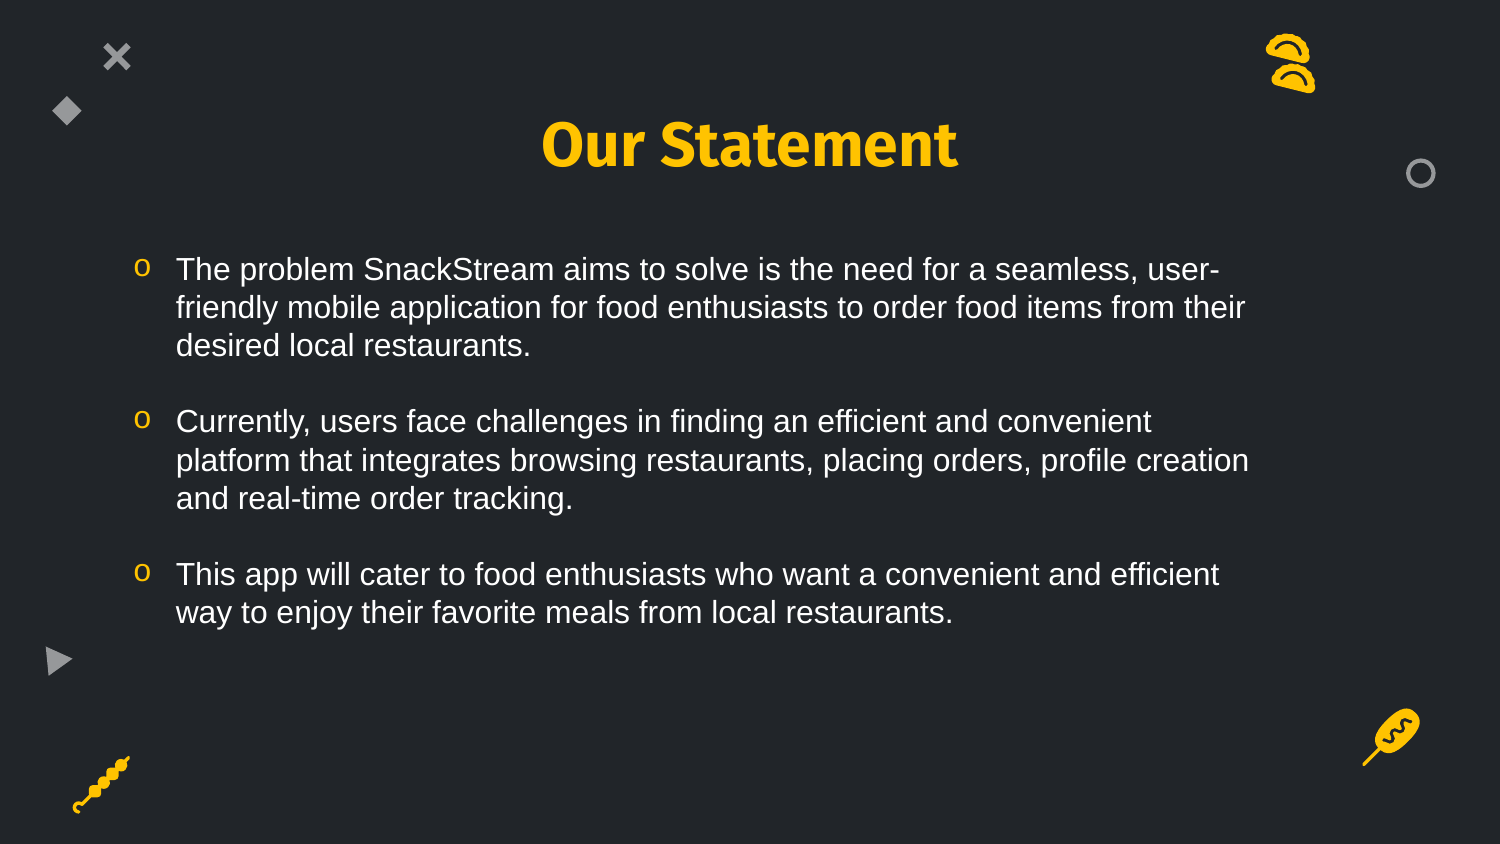

# Our Statement

The problem SnackStream aims to solve is the need for a seamless, user-friendly mobile application for food enthusiasts to order food items from their desired local restaurants.

Currently, users face challenges in finding an efficient and convenient platform that integrates browsing restaurants, placing orders, profile creation and real-time order tracking.

This app will cater to food enthusiasts who want a convenient and efficient way to enjoy their favorite meals from local restaurants.